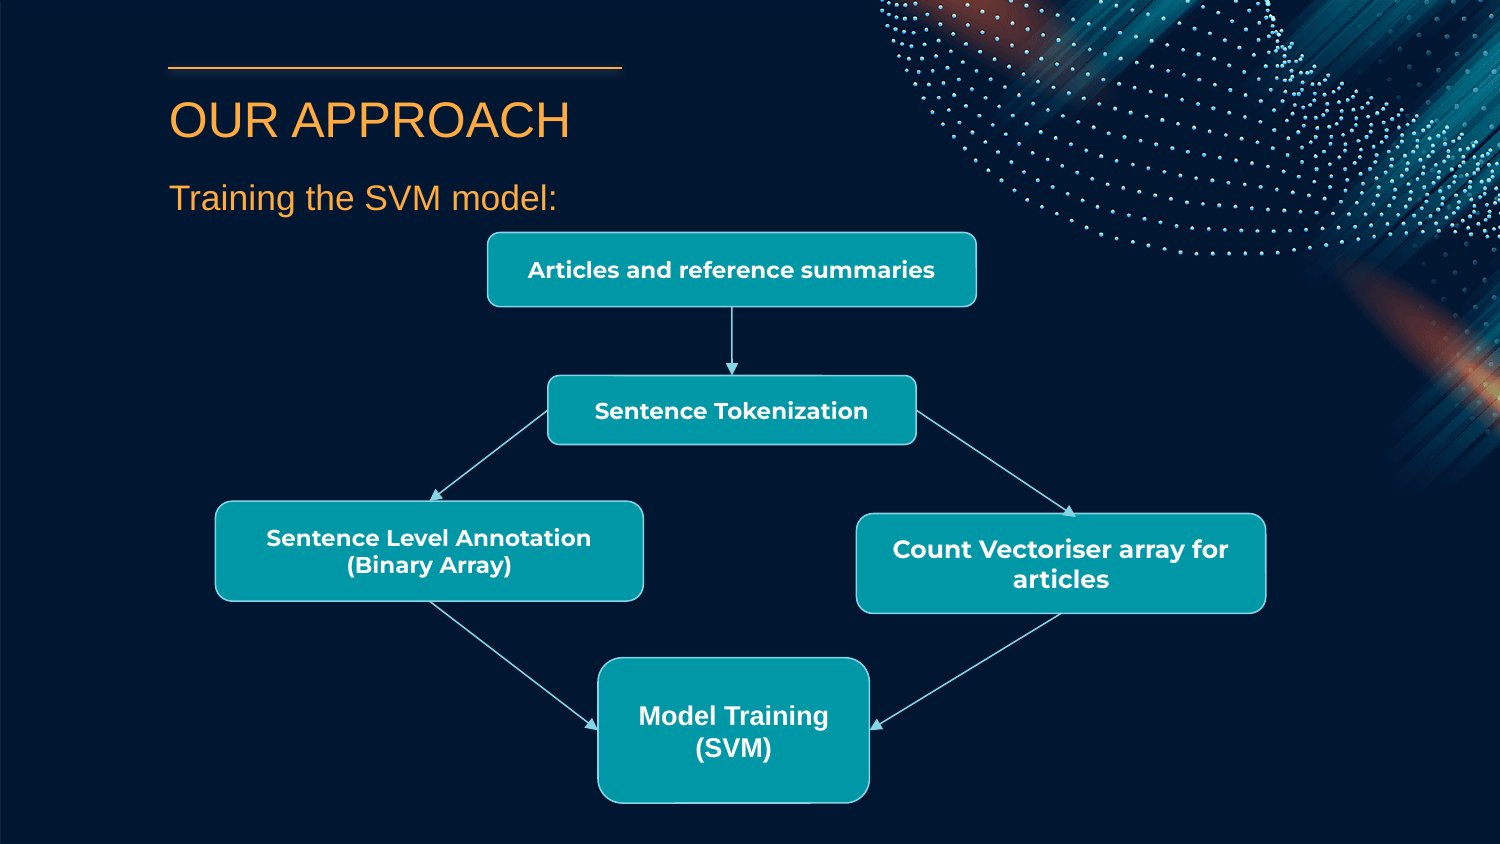

# OUR APPROACH
Training the SVM model:
Articles and reference summaries
Sentence Tokenization
Sentence Level Annotation
(Binary Array)
Count Vectoriser array for articles

Model Training
(SVM)